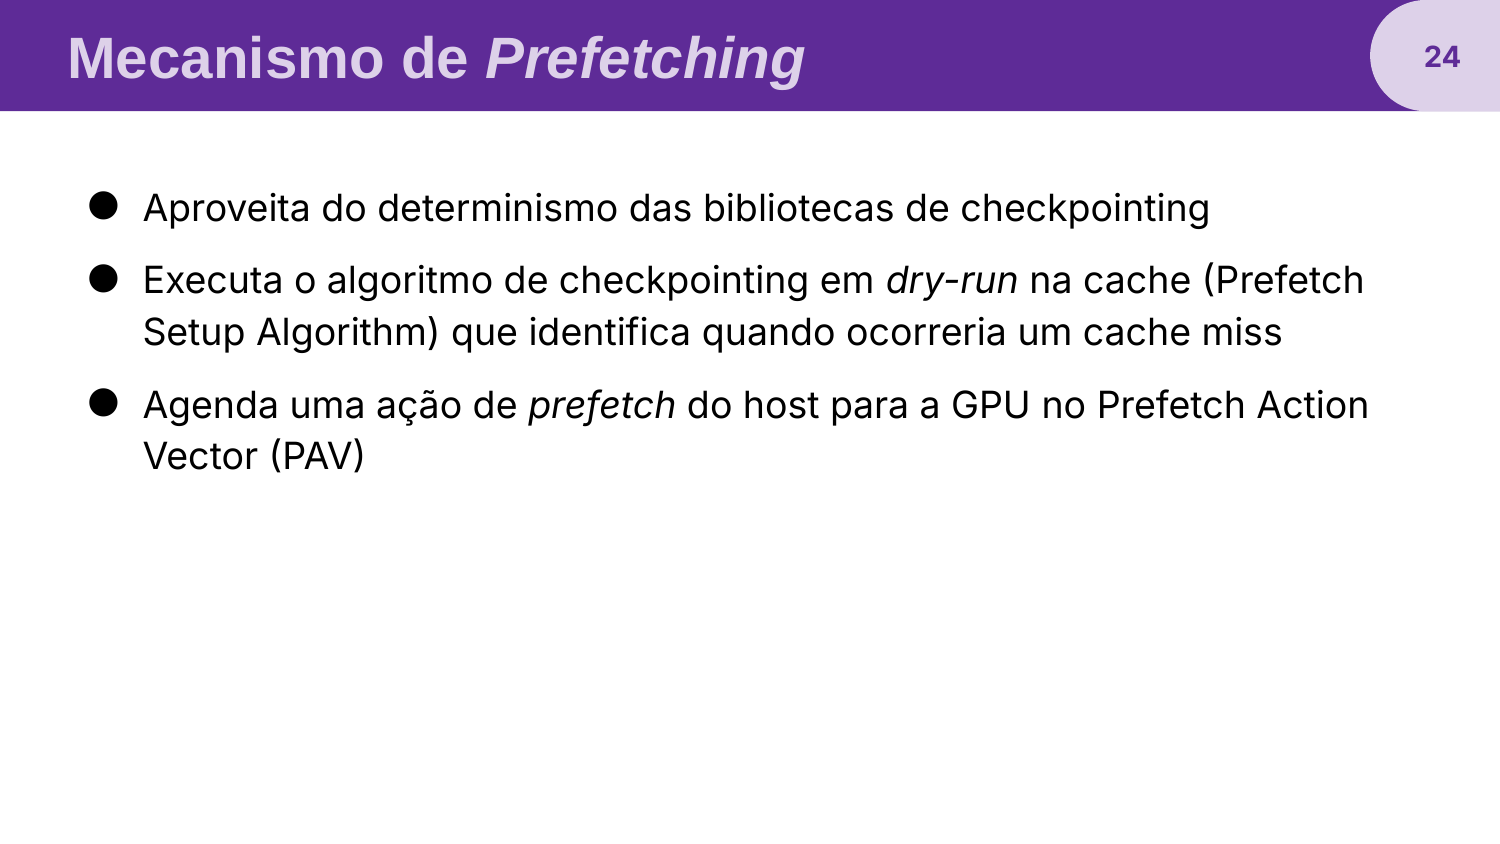

# Mecanismo de Prefetching
24
Aproveita do determinismo das bibliotecas de checkpointing
Executa o algoritmo de checkpointing em dry-run na cache (Prefetch Setup Algorithm) que identifica quando ocorreria um cache miss
Agenda uma ação de prefetch do host para a GPU no Prefetch Action Vector (PAV)